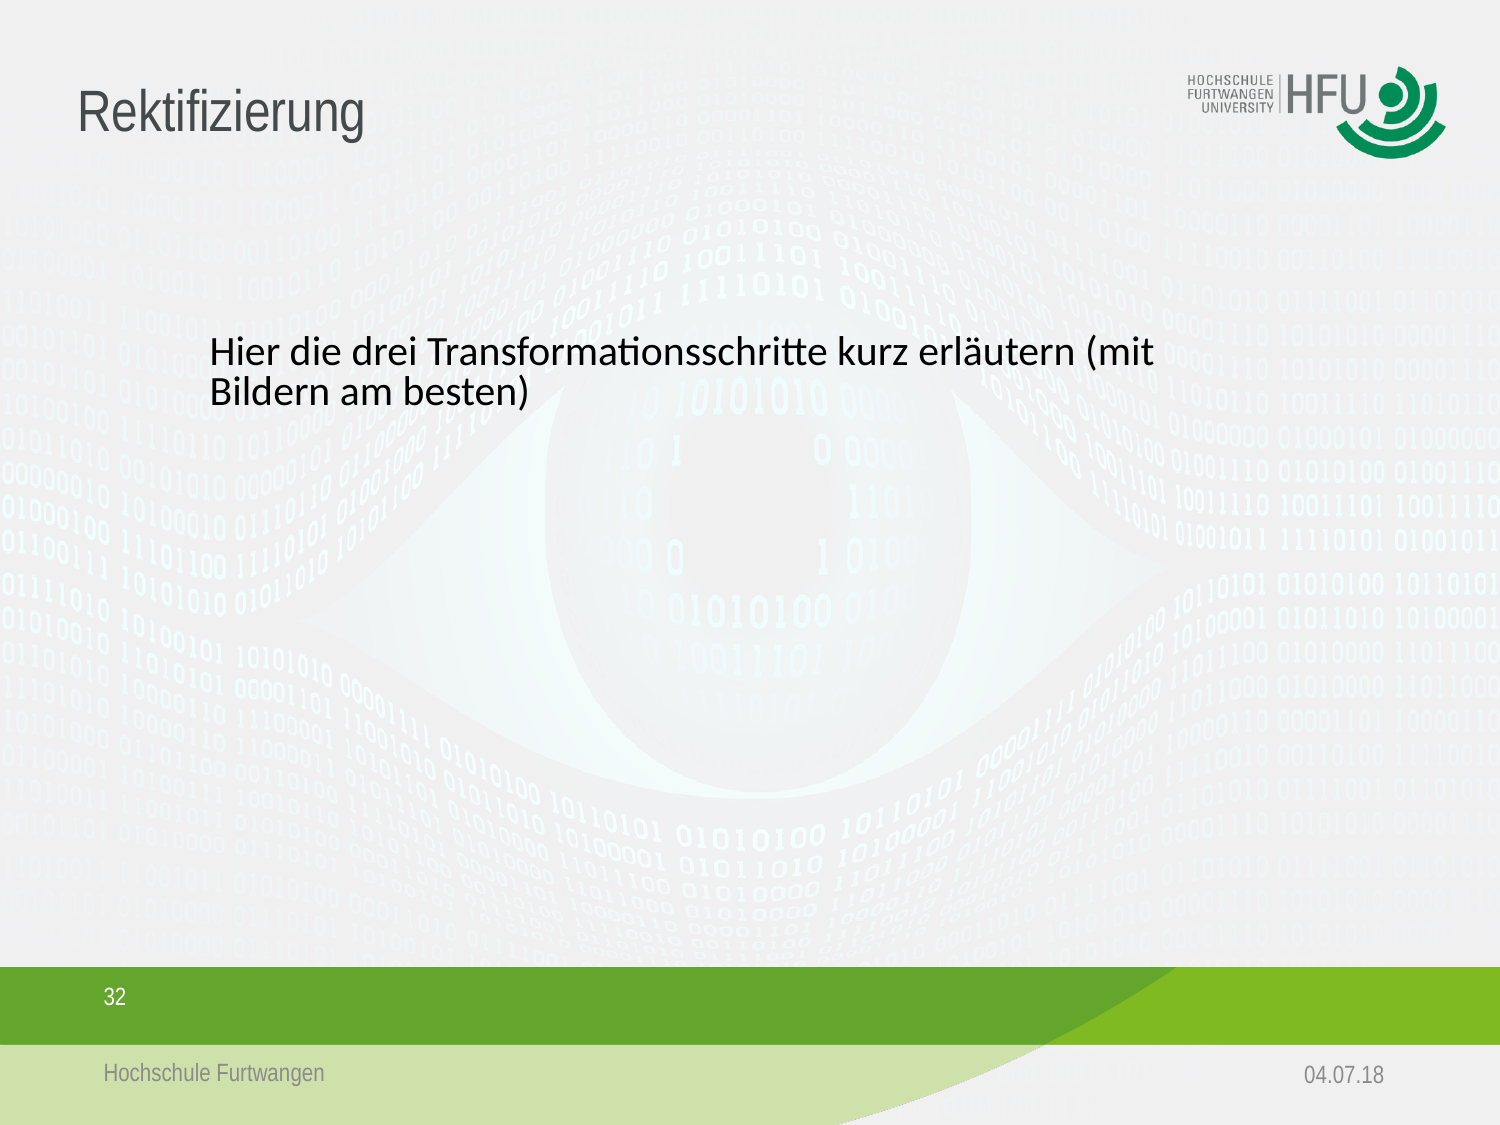

# Rektifizierung
Hier die drei Transformationsschritte kurz erläutern (mit Bildern am besten)
32
Hochschule Furtwangen
04.07.18